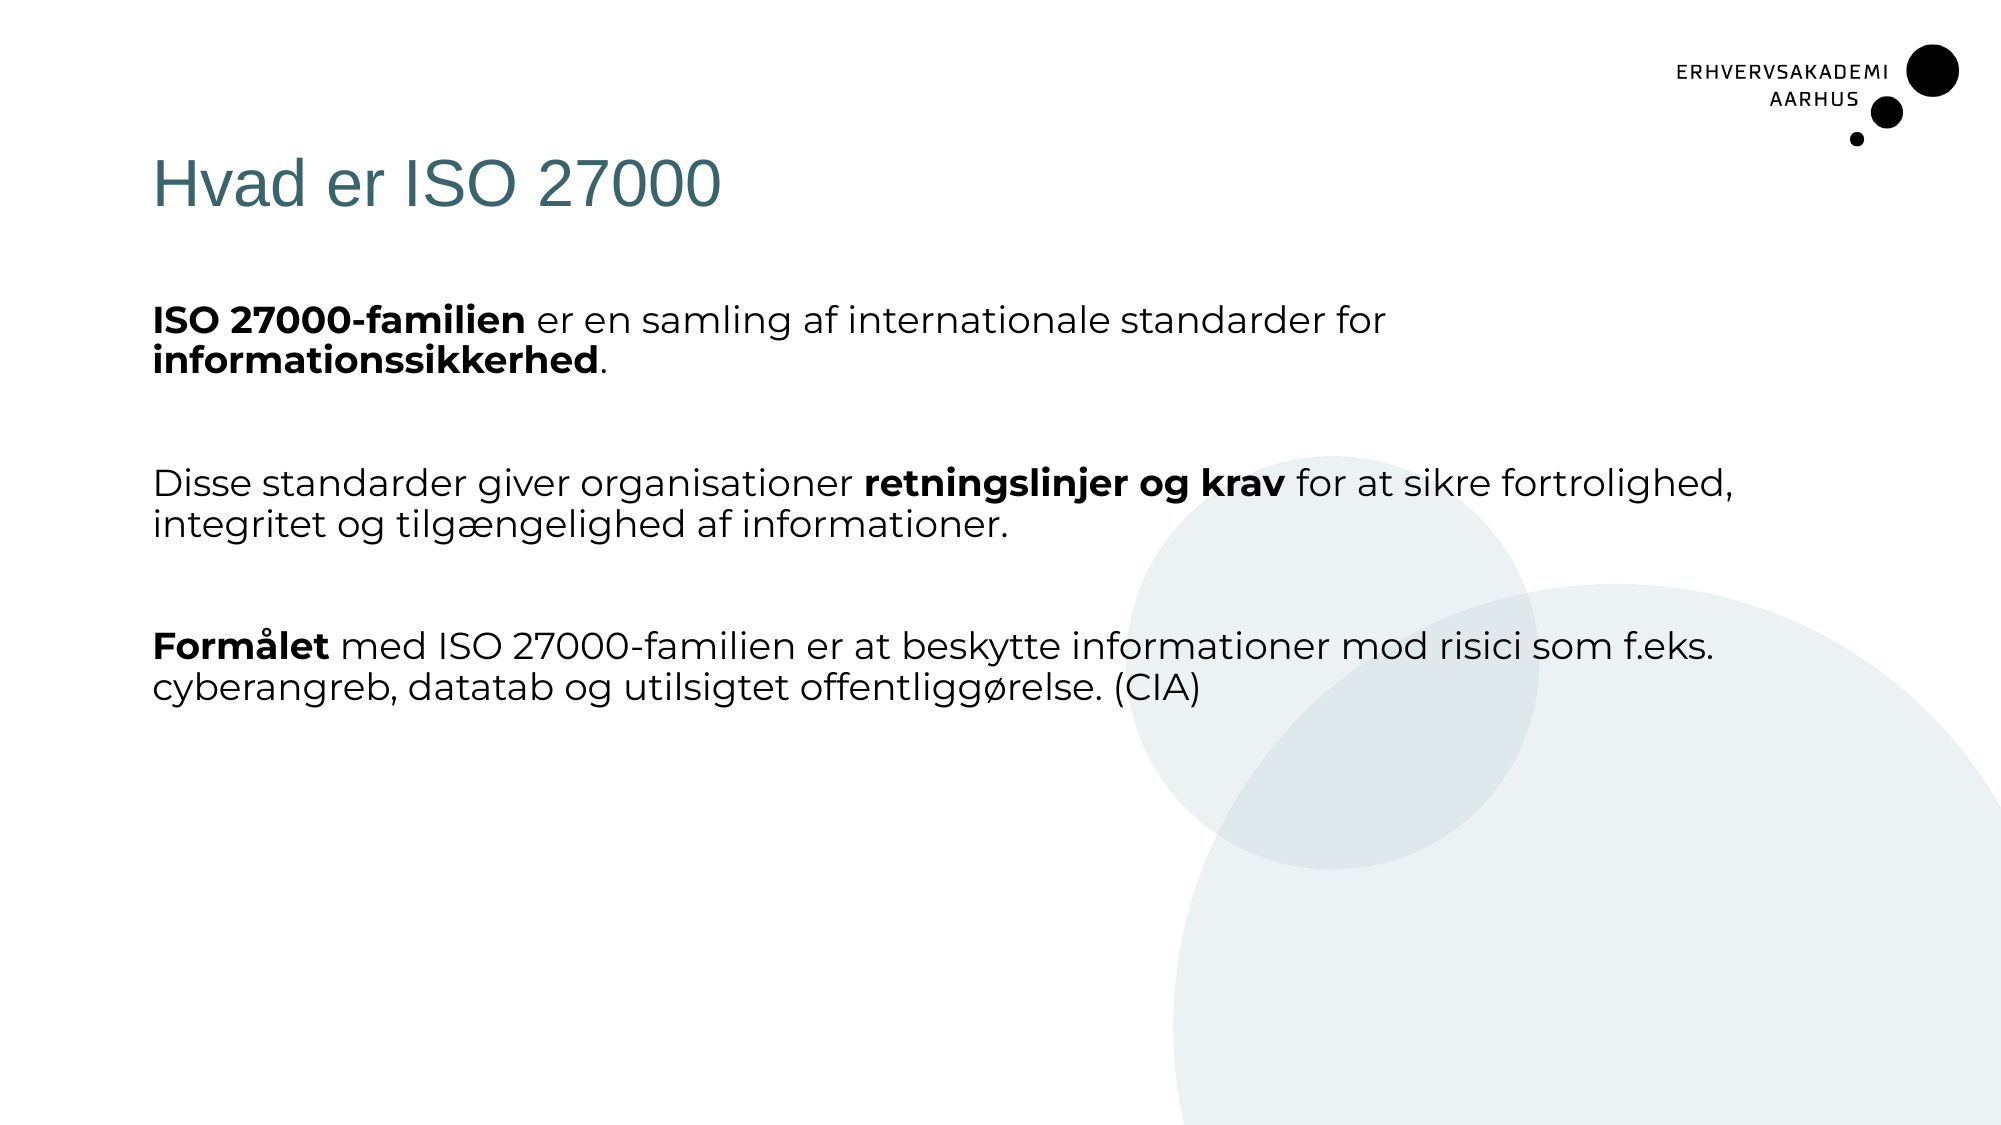

# Hvad er ISO 27000
ISO 27000-familien er en samling af internationale standarder for informationssikkerhed.

Disse standarder giver organisationer retningslinjer og krav for at sikre fortrolighed, integritet og tilgængelighed af informationer.

Formålet med ISO 27000-familien er at beskytte informationer mod risici som f.eks. cyberangreb, datatab og utilsigtet offentliggørelse. (CIA)